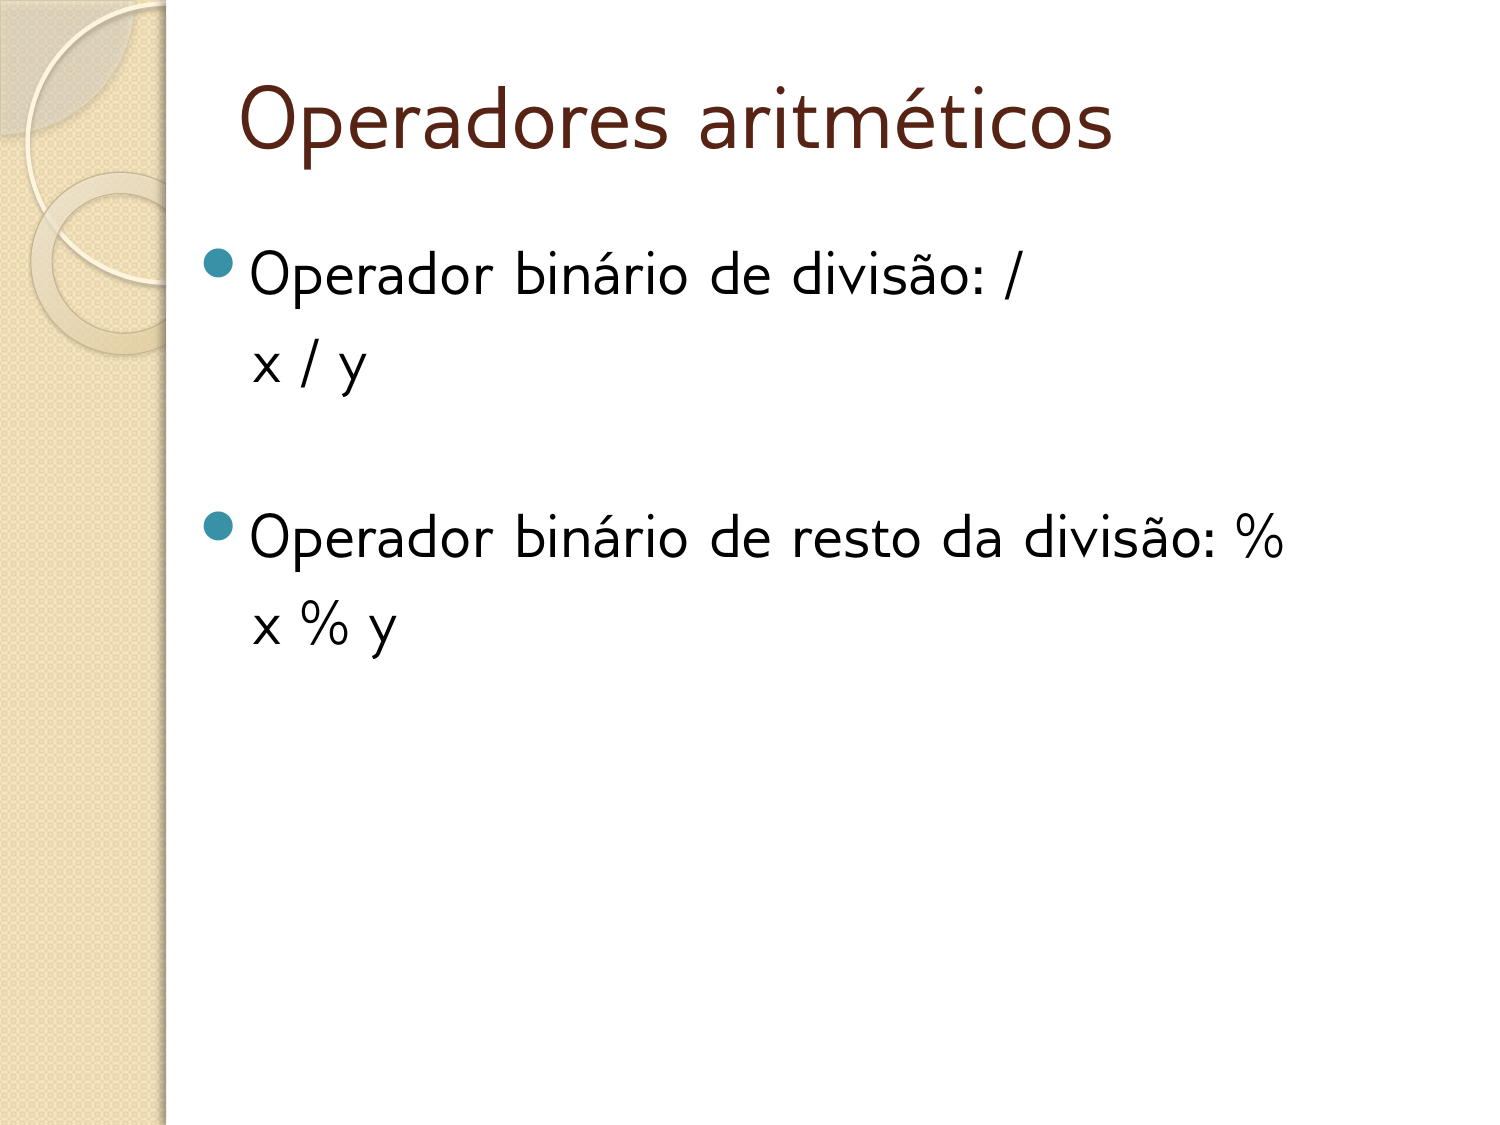

# Operadores aritméticos
Operador binário de divisão: /
x / y

Operador binário de resto da divisão: %
x % y